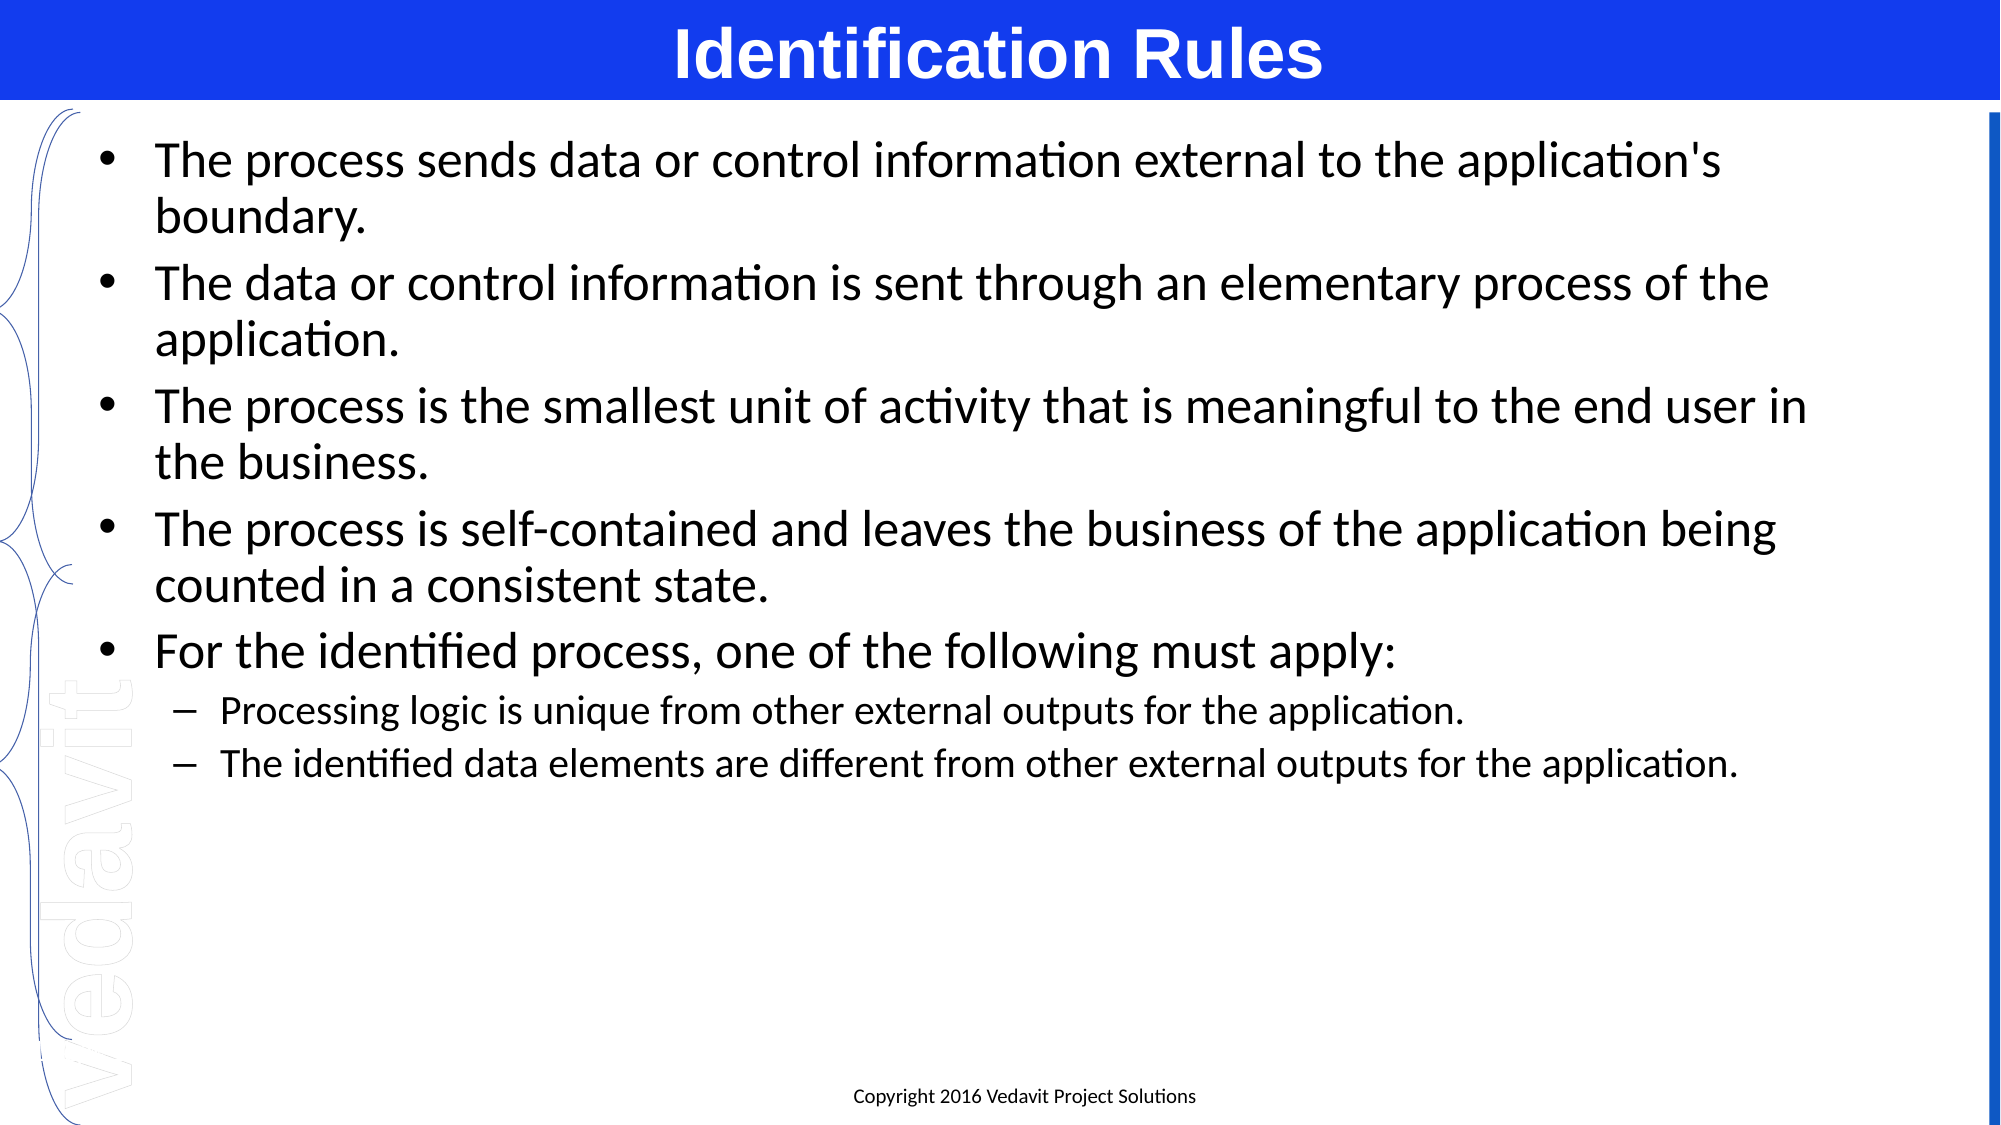

# Identification Rules

The process sends data or control information external to the application's boundary.
The data or control information is sent through an elementary process of the application.
The process is the smallest unit of activity that is meaningful to the end user in the business.
The process is self-contained and leaves the business of the application being counted in a consistent state.
For the identified process, one of the following must apply:
Processing logic is unique from other external outputs for the application.
The identified data elements are different from other external outputs for the application.

01-Apr-16
Slide #